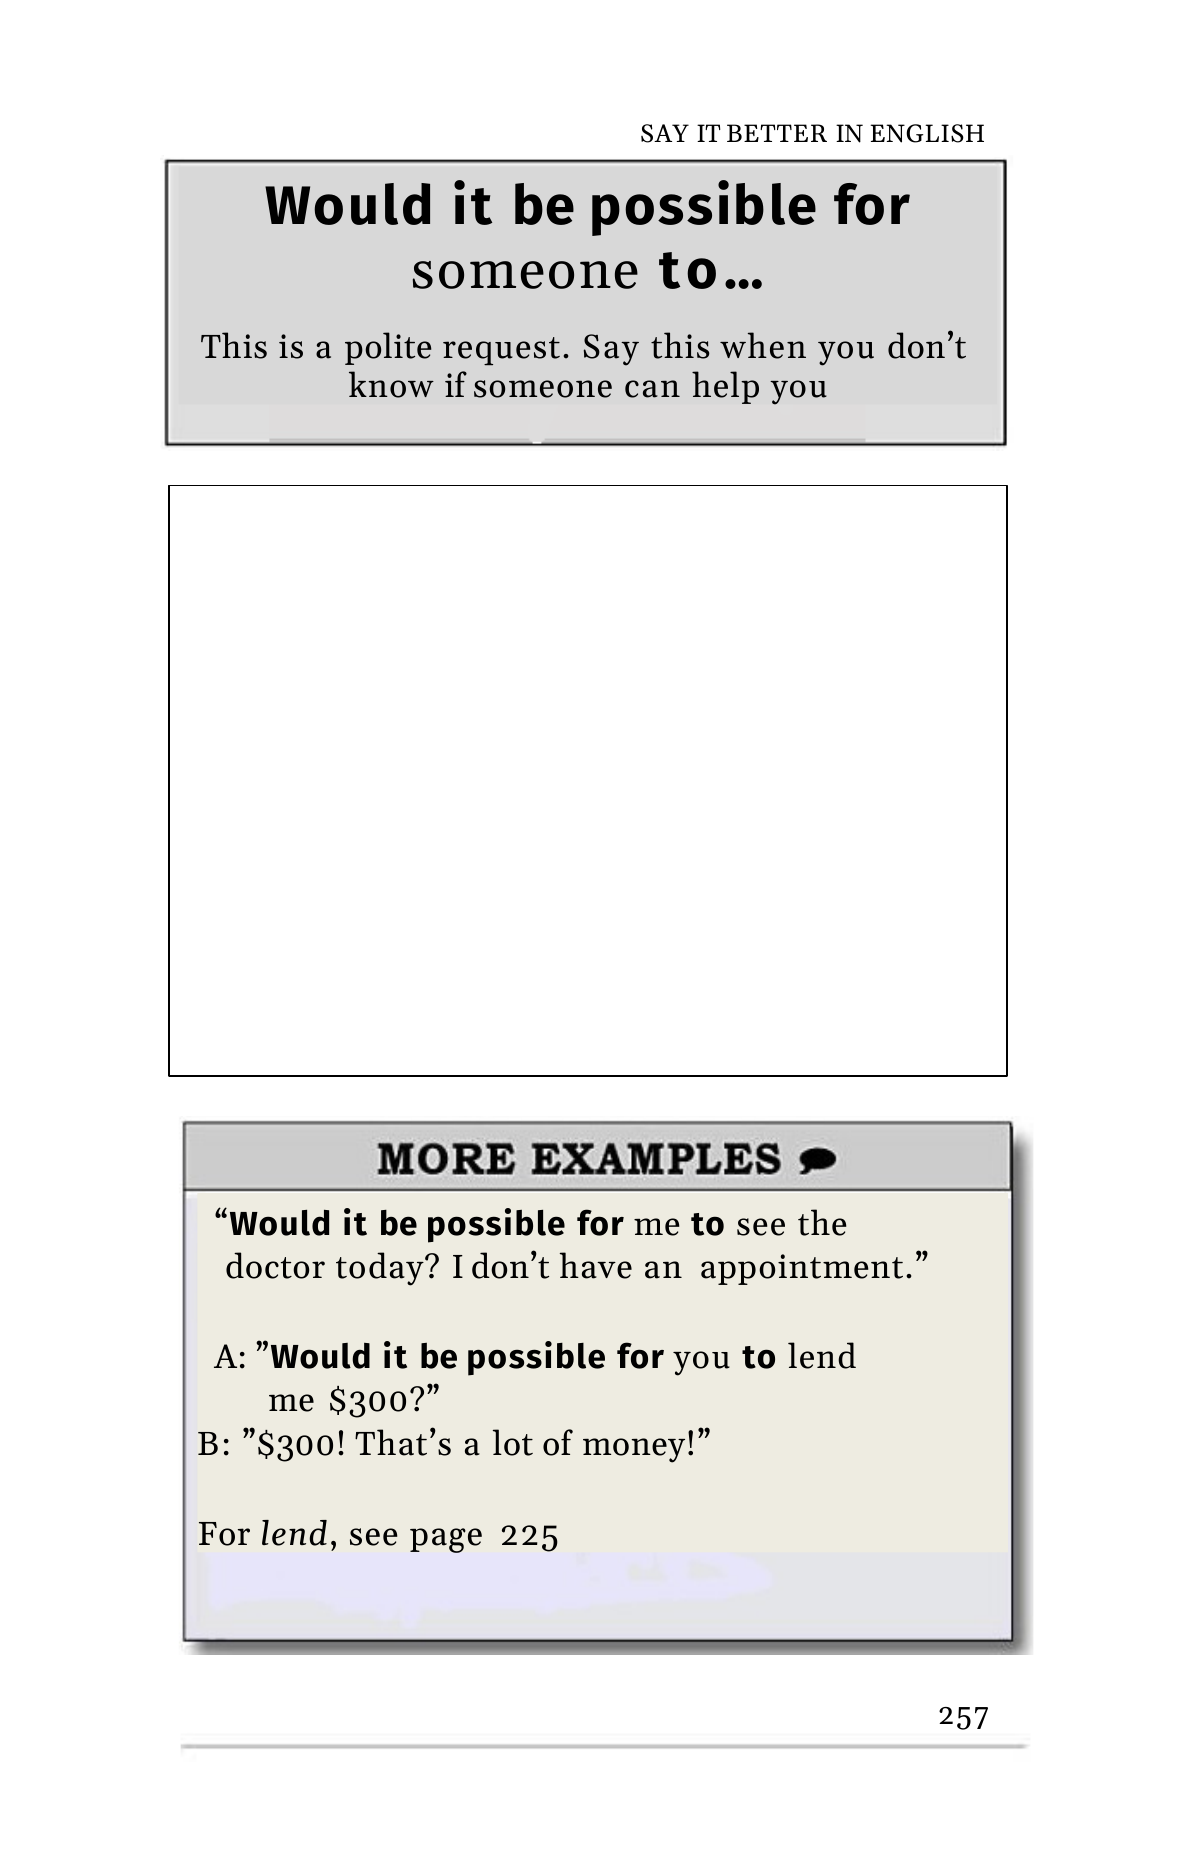

SAY IT BETTER IN ENGLISH

Would it be possible for
someone to…
This is a polite request. Say this when you don’t  know if someone can help you

“Would it be possible for me to see the  doctor today? I don’t have an appointment.”

A: ”Would it be possible for you to lend  me $300?”
B: ”$300! That’s a lot of money!”

For lend, see page 225
257